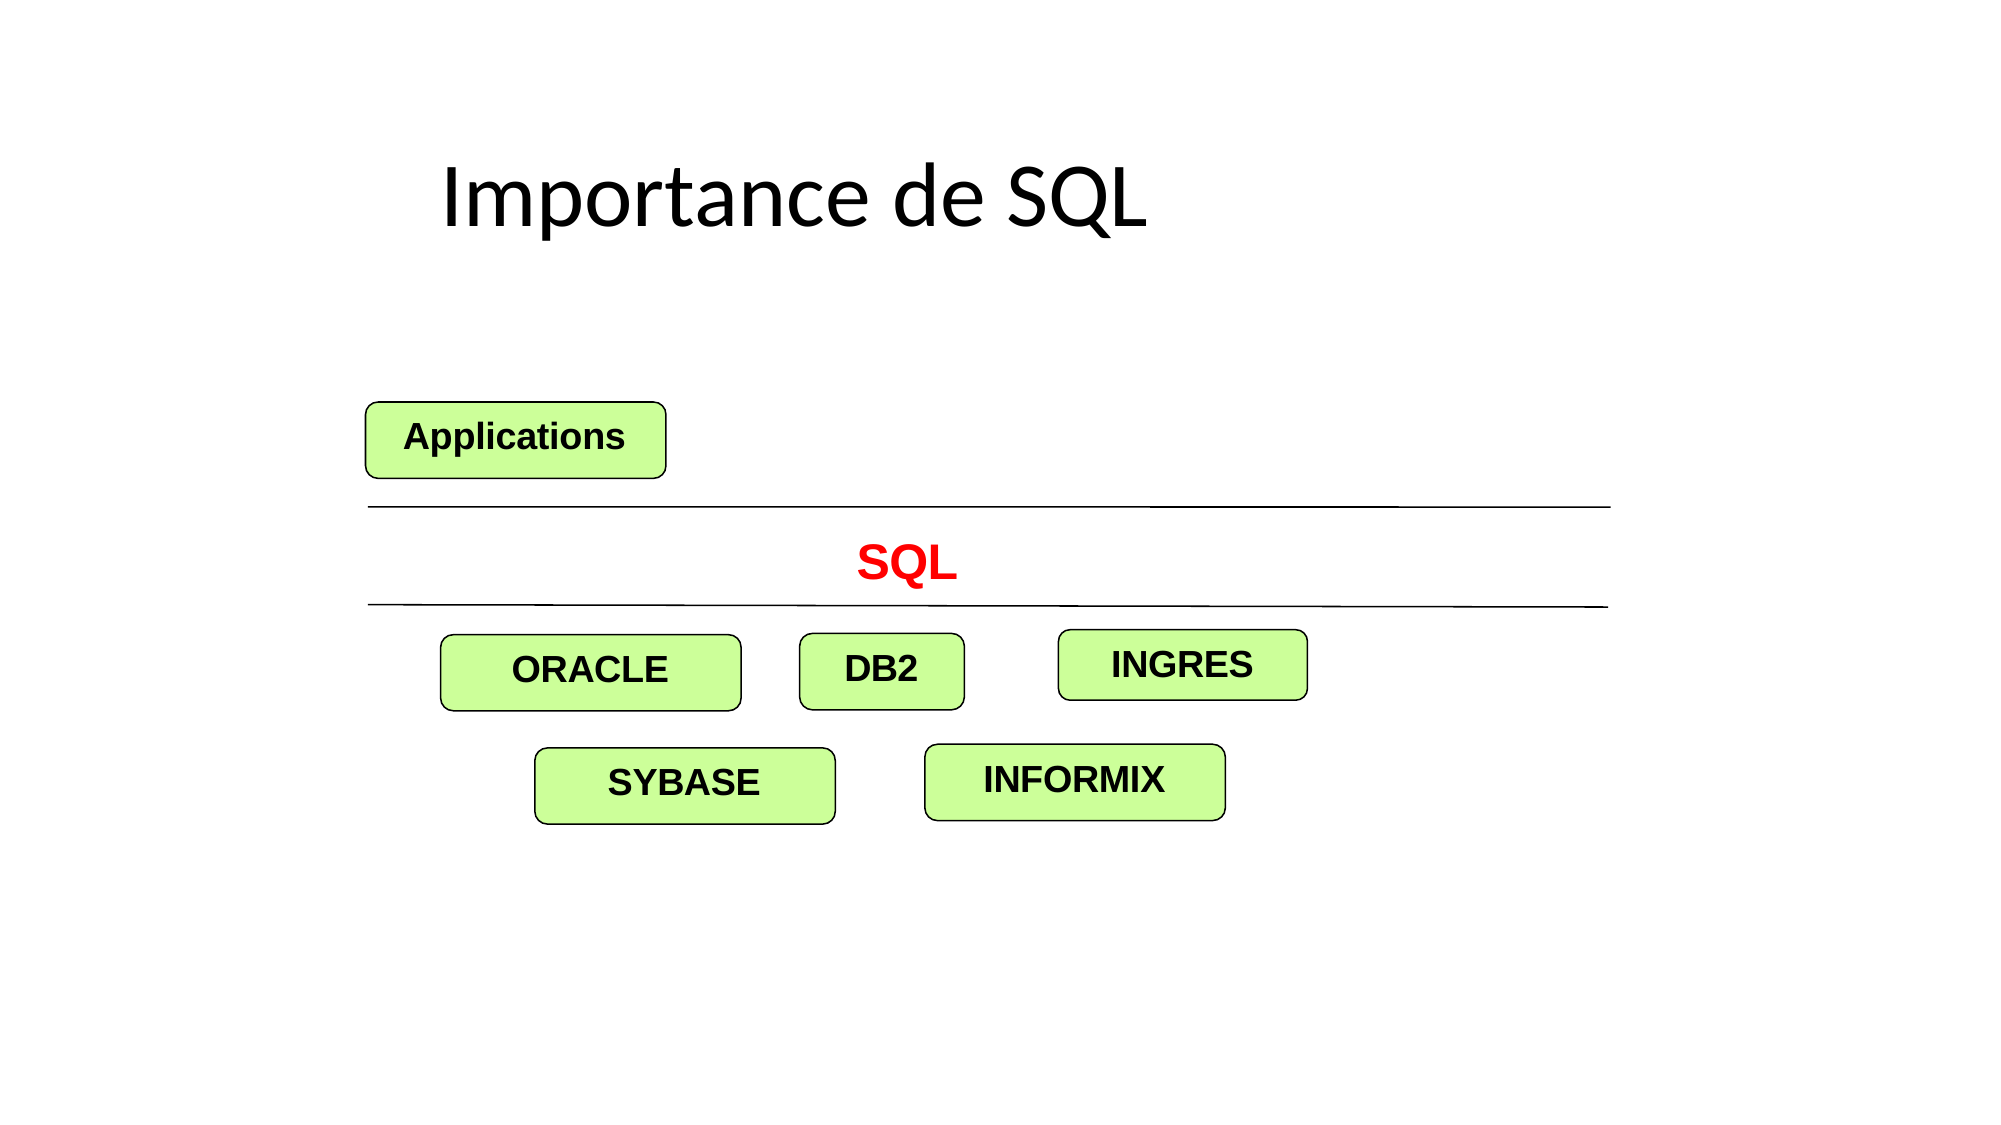

# Importance de SQL

Applications

SQL

INGRES
DB2
ORACLE

INFORMIX
SYBASE